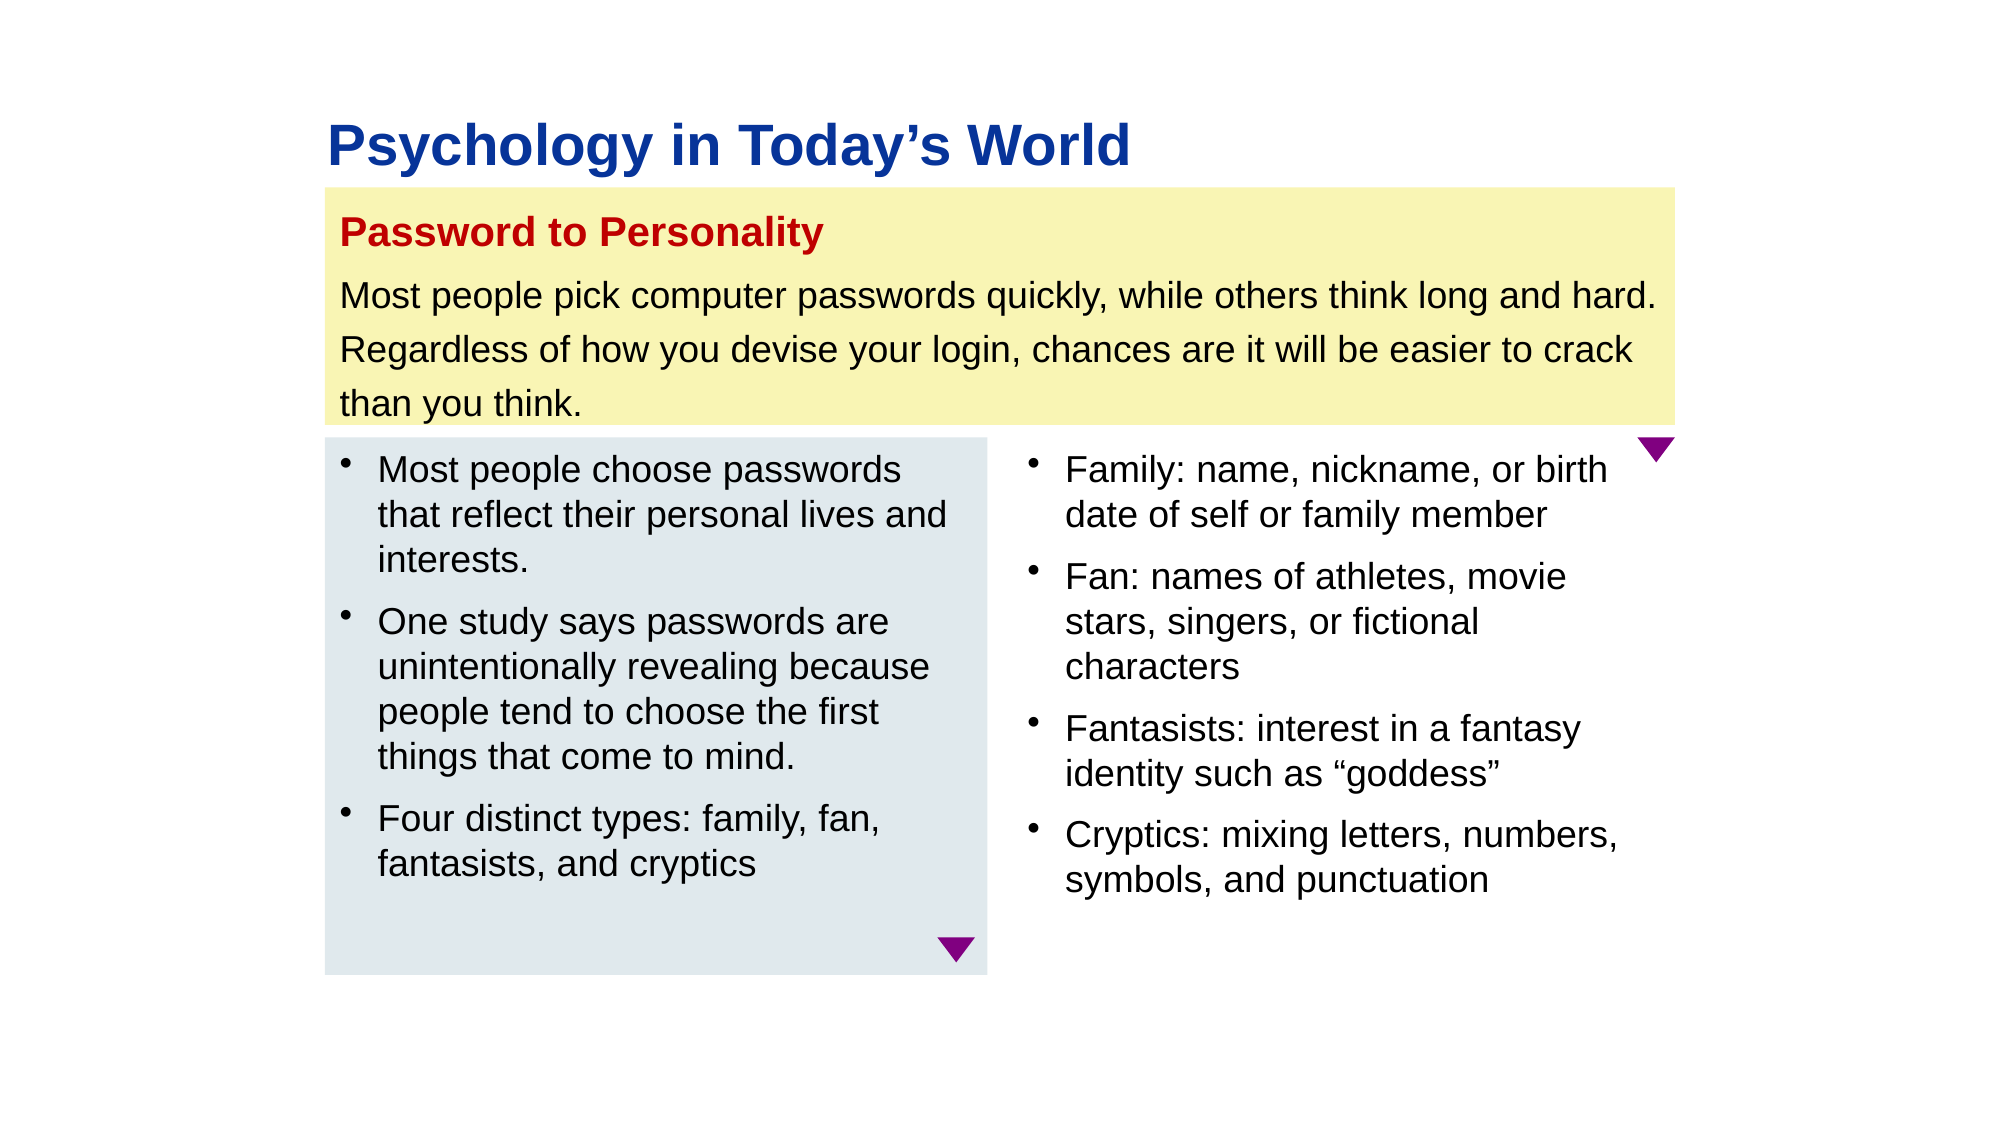

Psychology in Today’s World
Password to Personality
Most people pick computer passwords quickly, while others think long and hard. Regardless of how you devise your login, chances are it will be easier to crack than you think.
Most people choose passwords that reflect their personal lives and interests.
One study says passwords are unintentionally revealing because people tend to choose the first things that come to mind.
Four distinct types: family, fan, fantasists, and cryptics
Family: name, nickname, or birth date of self or family member
Fan: names of athletes, movie stars, singers, or fictional characters
Fantasists: interest in a fantasy identity such as “goddess”
Cryptics: mixing letters, numbers, symbols, and punctuation